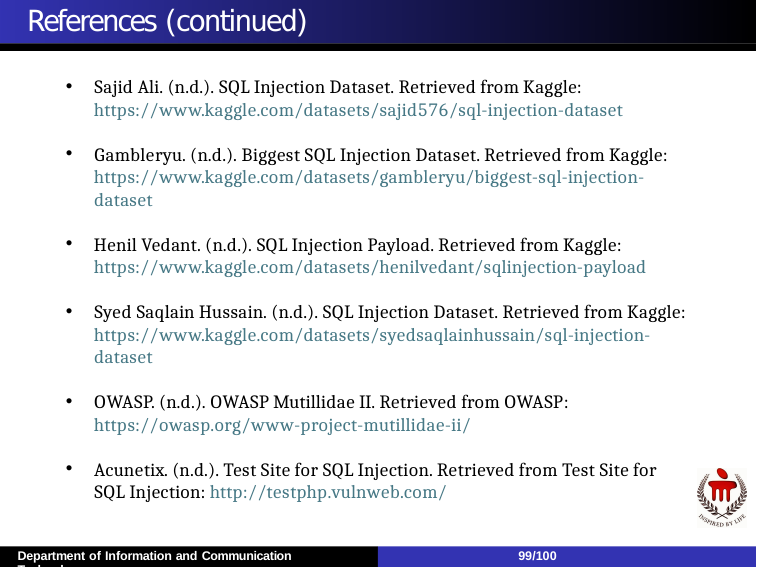

# References (continued)

Sajid Ali. (n.d.). SQL Injection Dataset. Retrieved from Kaggle: https://www.kaggle.com/datasets/sajid576/sql-injection-dataset

Gambleryu. (n.d.). Biggest SQL Injection Dataset. Retrieved from Kaggle: https://www.kaggle.com/datasets/gambleryu/biggest-sql-injection-dataset

Henil Vedant. (n.d.). SQL Injection Payload. Retrieved from Kaggle: https://www.kaggle.com/datasets/henilvedant/sqlinjection-payload

Syed Saqlain Hussain. (n.d.). SQL Injection Dataset. Retrieved from Kaggle: https://www.kaggle.com/datasets/syedsaqlainhussain/sql-injection-dataset

OWASP. (n.d.). OWASP Mutillidae II. Retrieved from OWASP: https://owasp.org/www-project-mutillidae-ii/

Acunetix. (n.d.). Test Site for SQL Injection. Retrieved from Test Site for SQL Injection: http://testphp.vulnweb.com/
2
3
5

Department of Information and Communication Technology
99/100